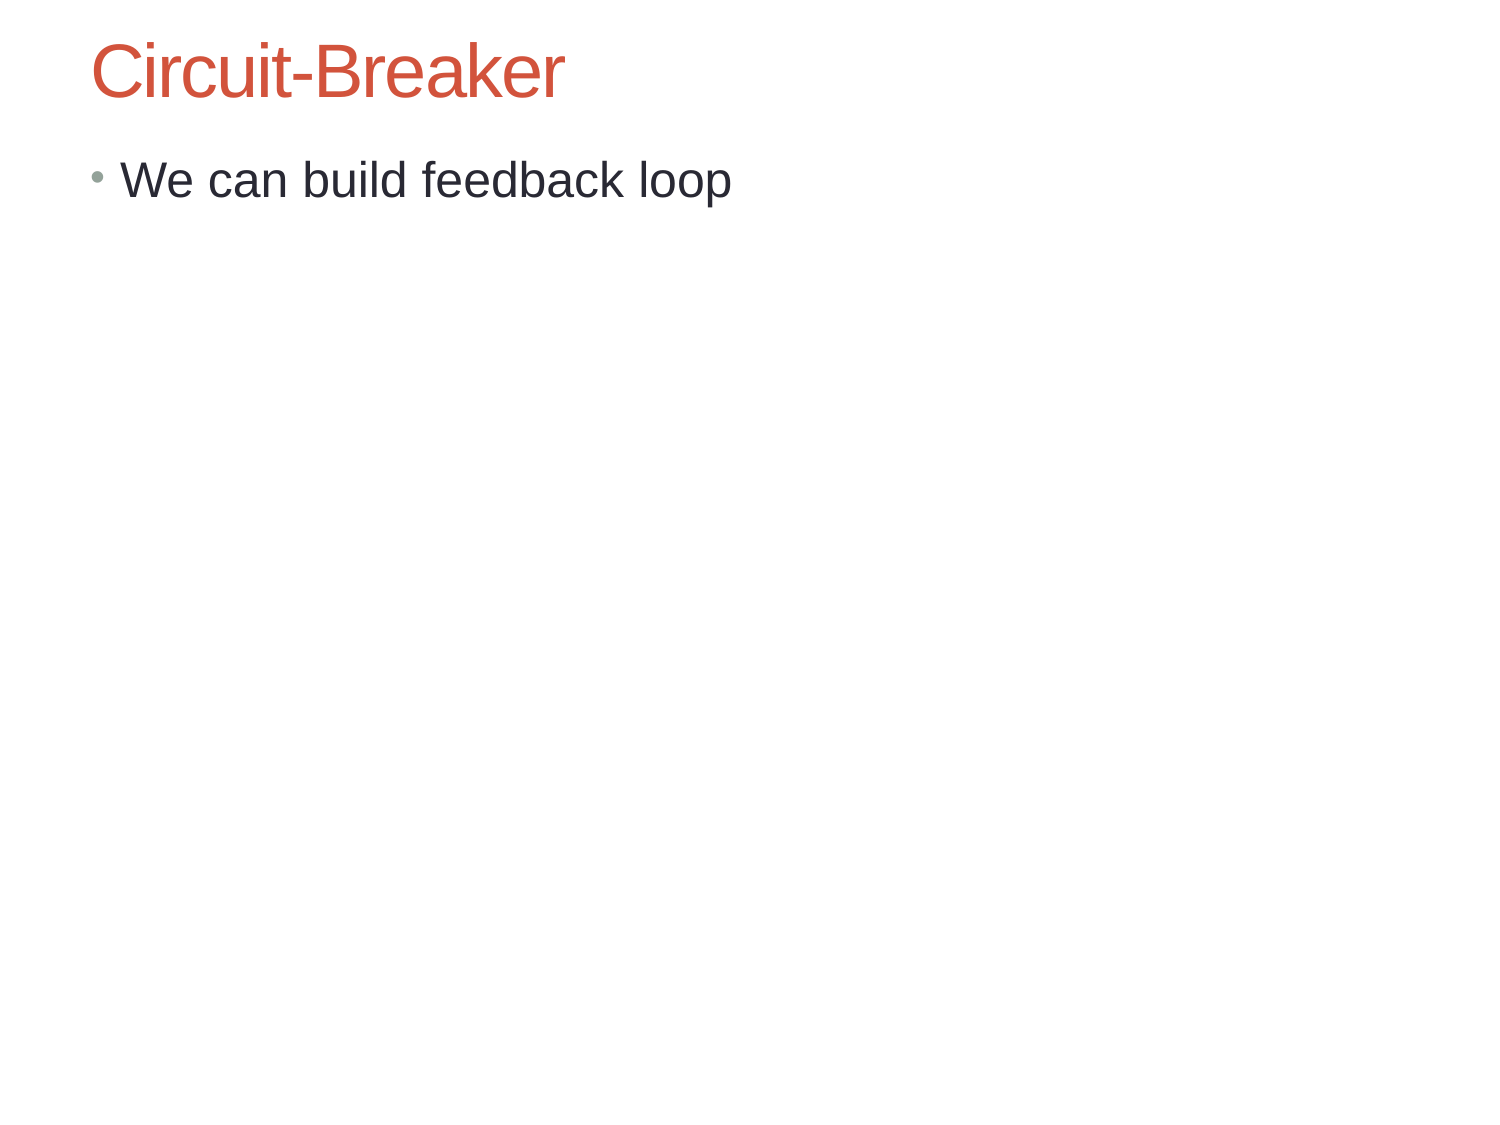

# Circuit-Breaker
We can build feedback loop